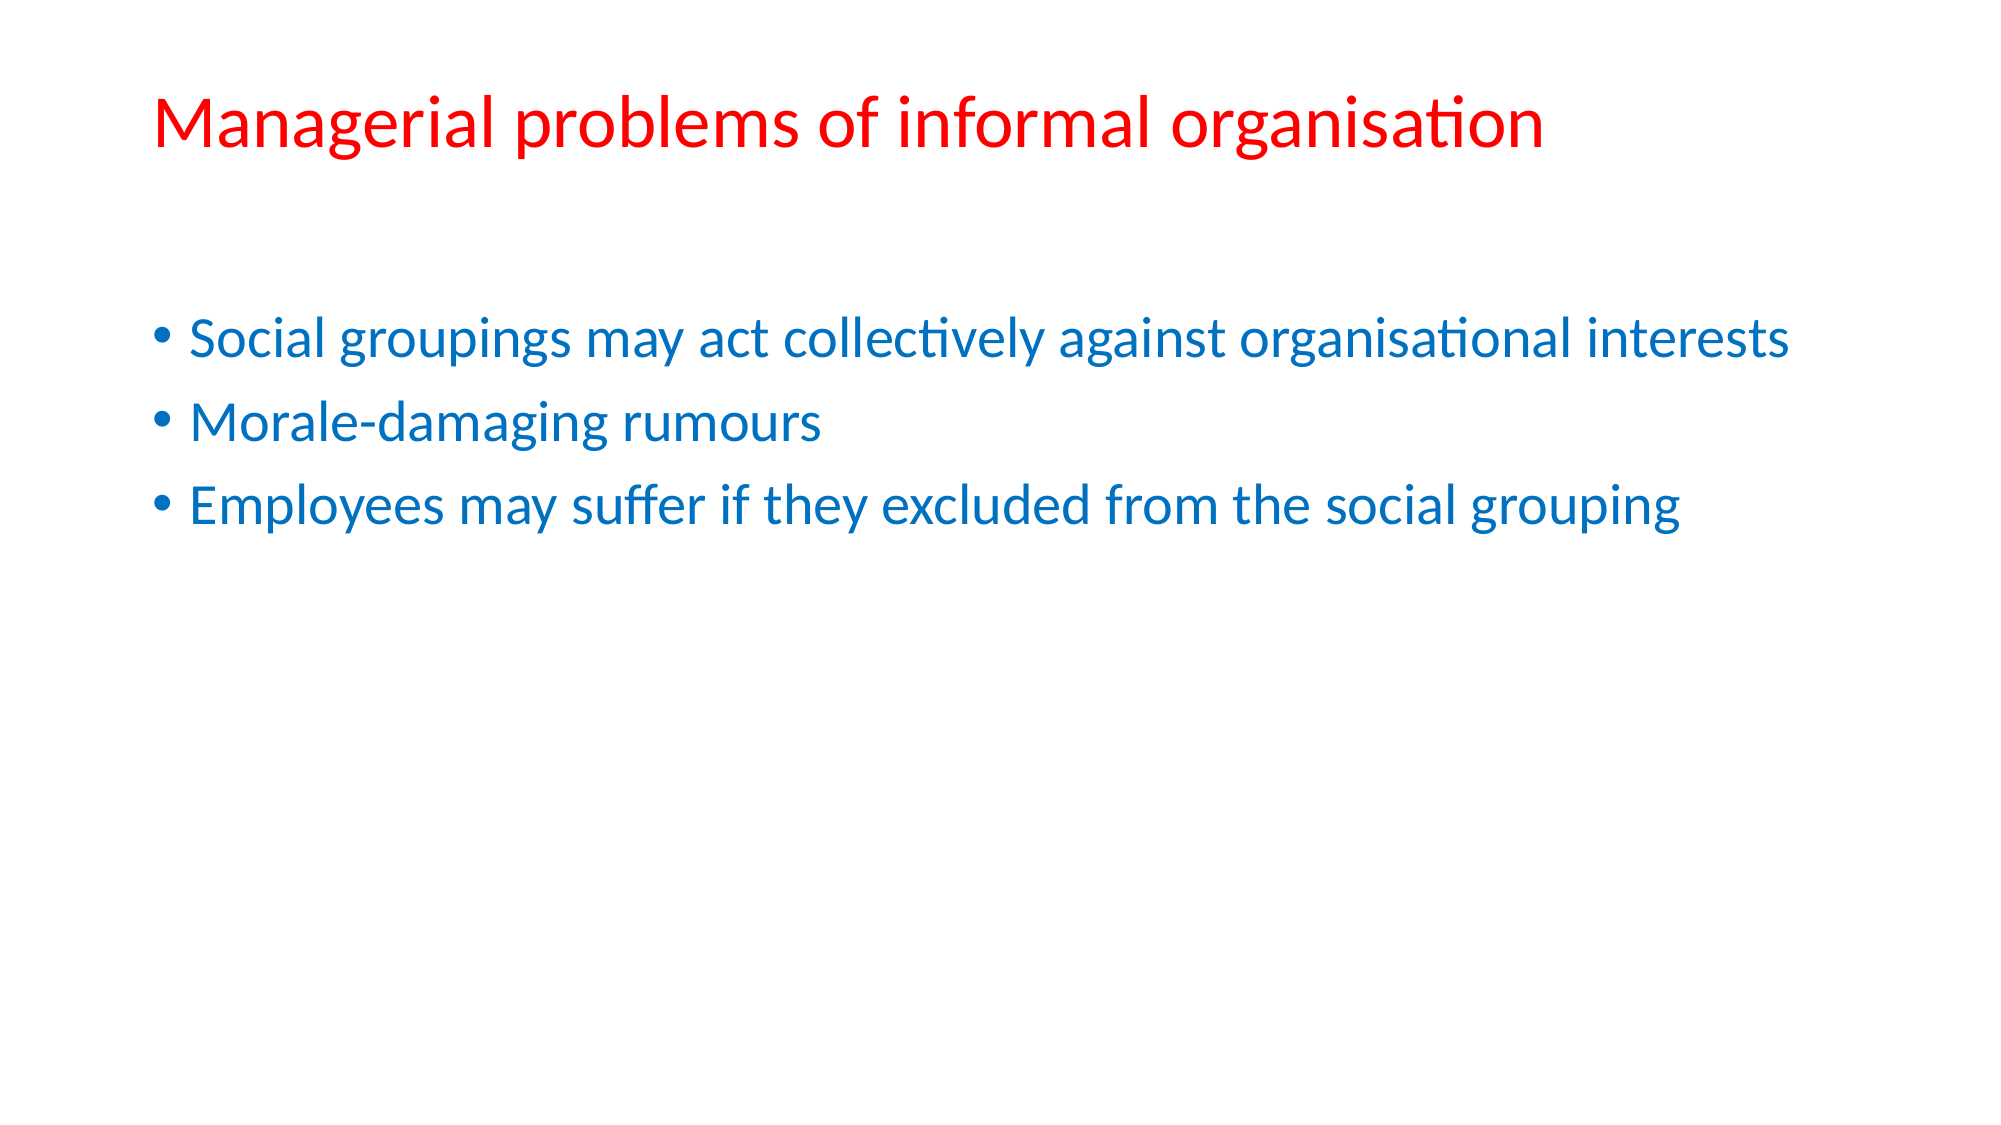

# Managerial problems of informal organisation
Social groupings may act collectively against organisational interests
Morale-damaging rumours
Employees may suffer if they excluded from the social grouping